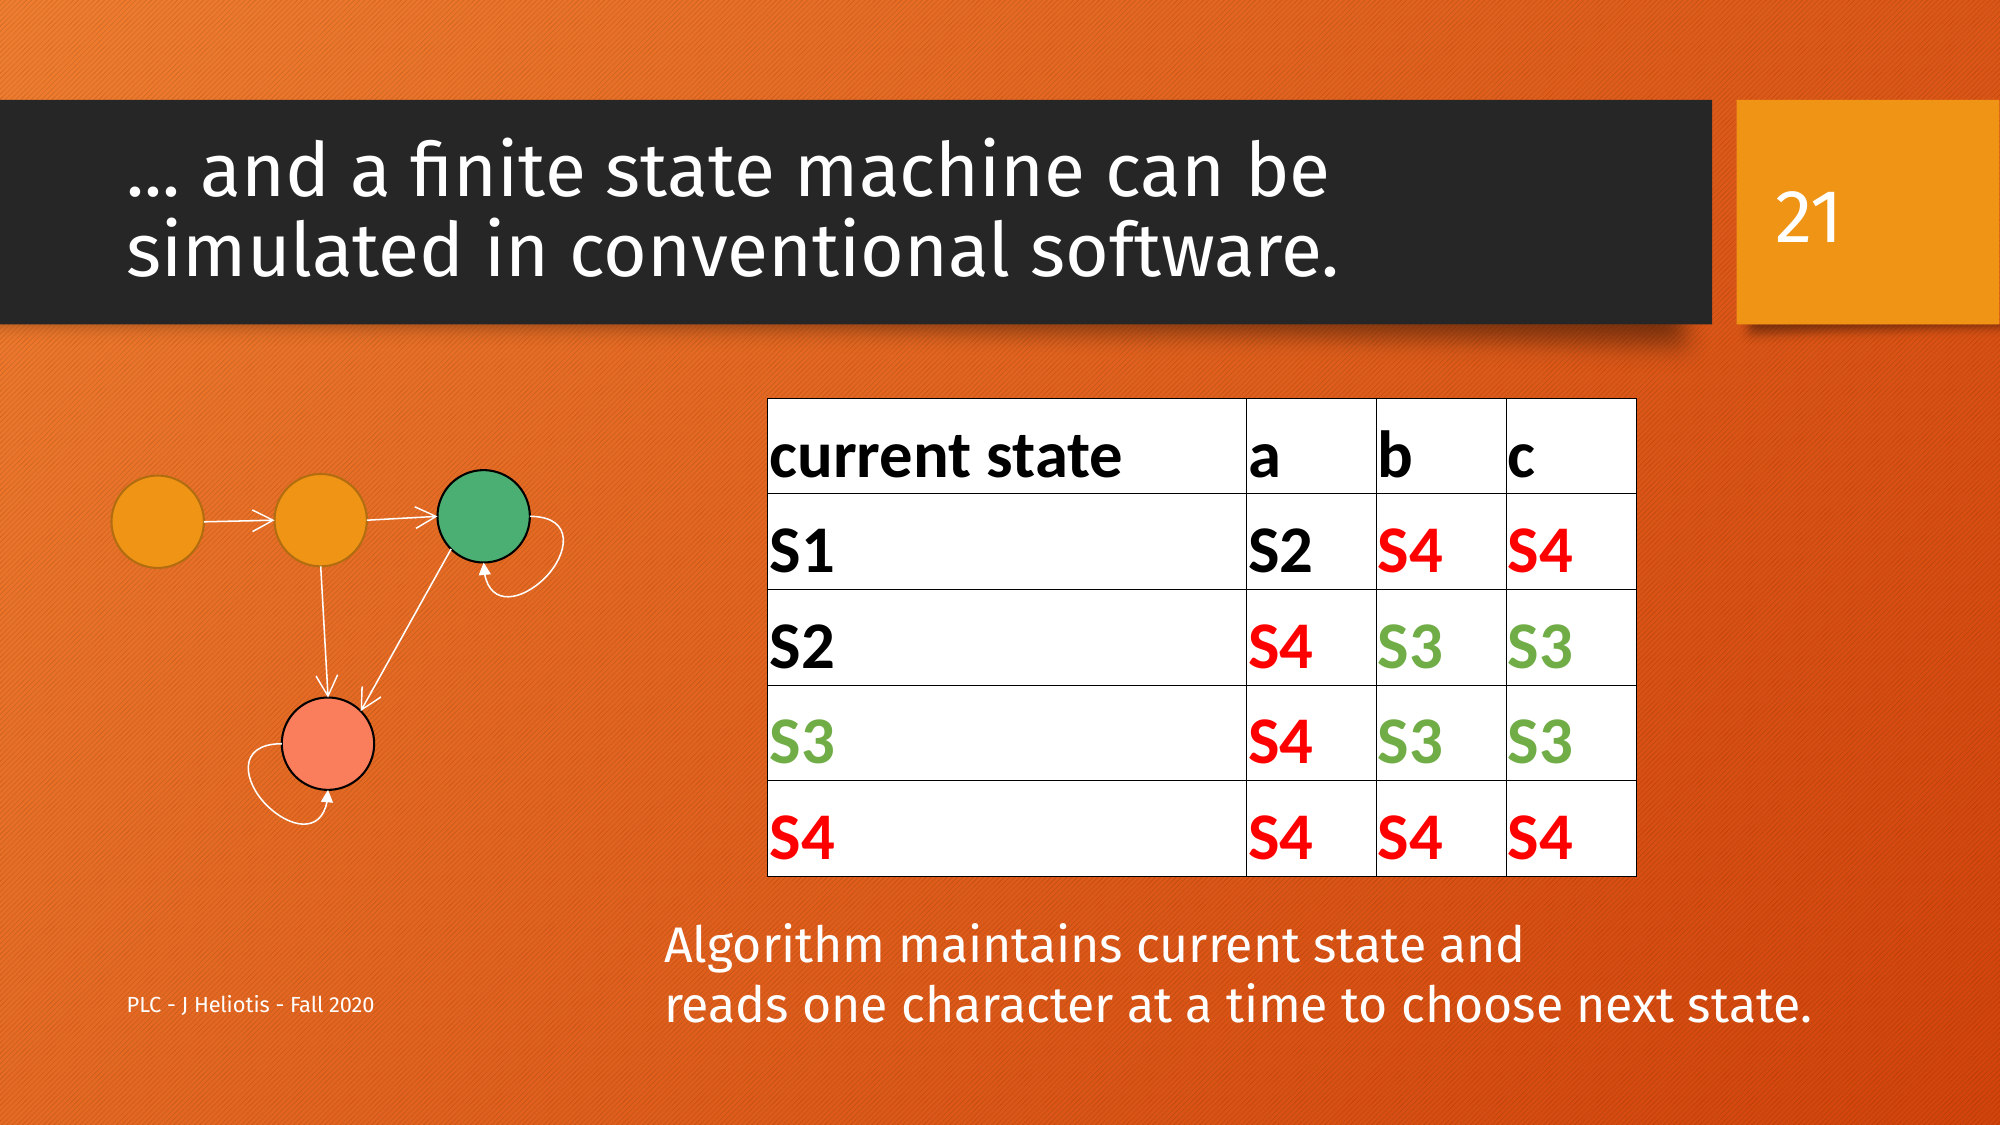

21
# ... and a finite state machine can be simulated in conventional software.
| current state | a | b | c |
| --- | --- | --- | --- |
| S1 | S2 | S4 | S4 |
| S2 | S4 | S3 | S3 |
| S3 | S4 | S3 | S3 |
| S4 | S4 | S4 | S4 |

Algorithm maintains current state and
reads one character at a time to choose next state.
PLC - J Heliotis - Fall 2020